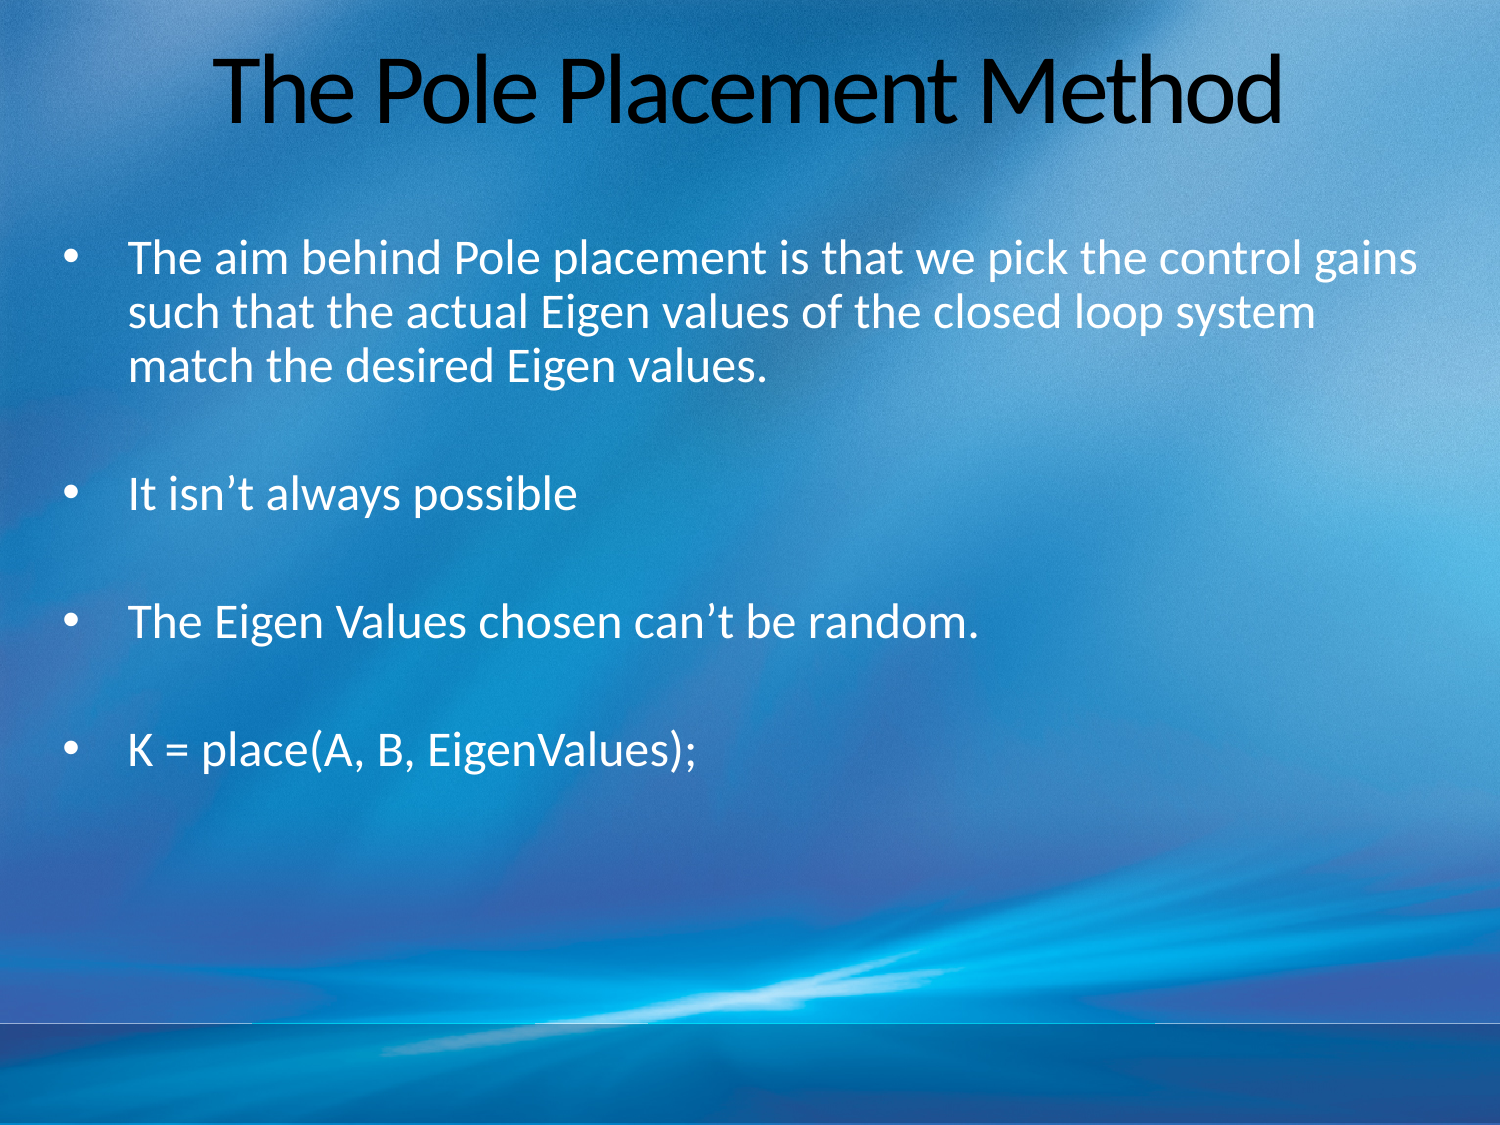

# The Pole Placement Method
The aim behind Pole placement is that we pick the control gains such that the actual Eigen values of the closed loop system match the desired Eigen values.

It isn’t always possible

The Eigen Values chosen can’t be random.

K = place(A, B, EigenValues);